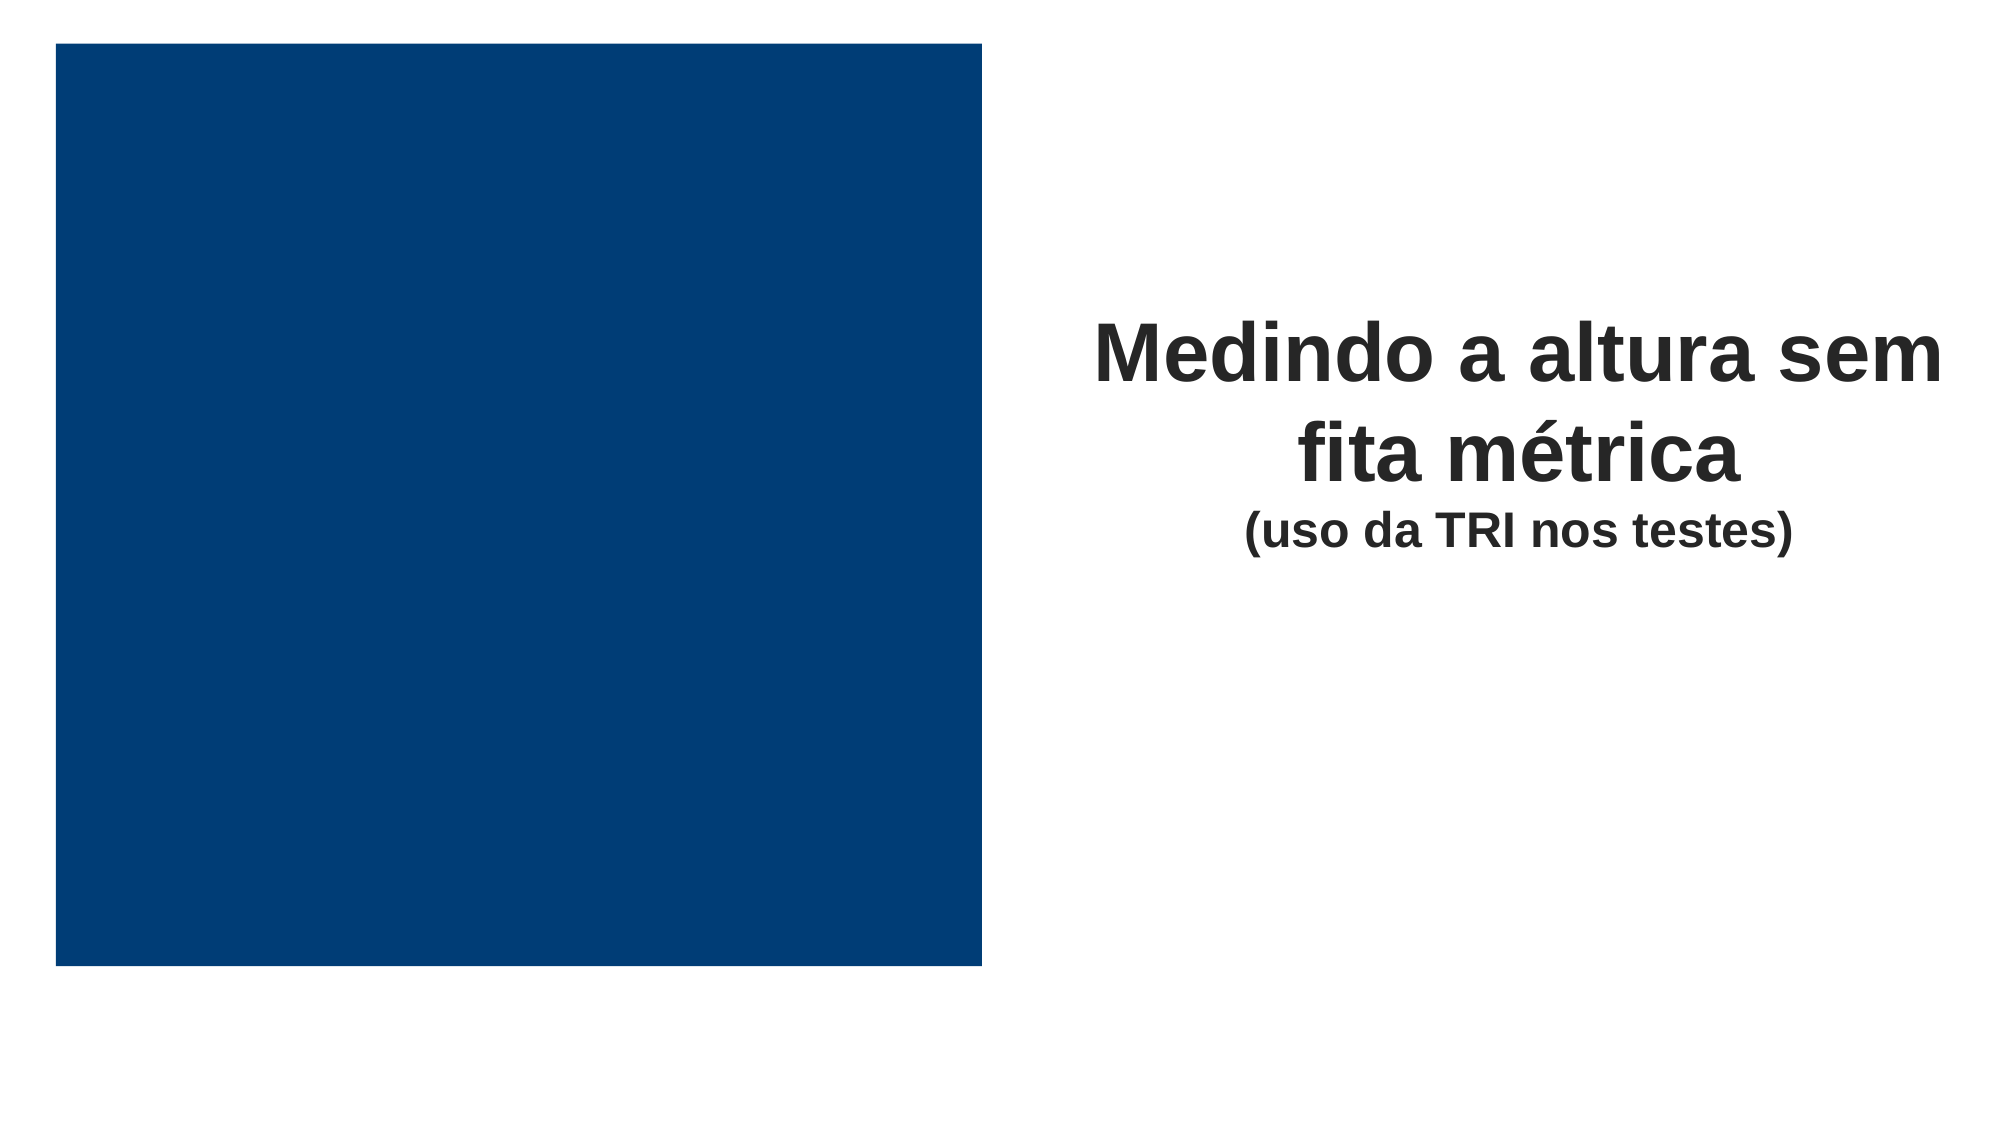

Medindo a altura sem fita métrica
(uso da TRI nos testes)